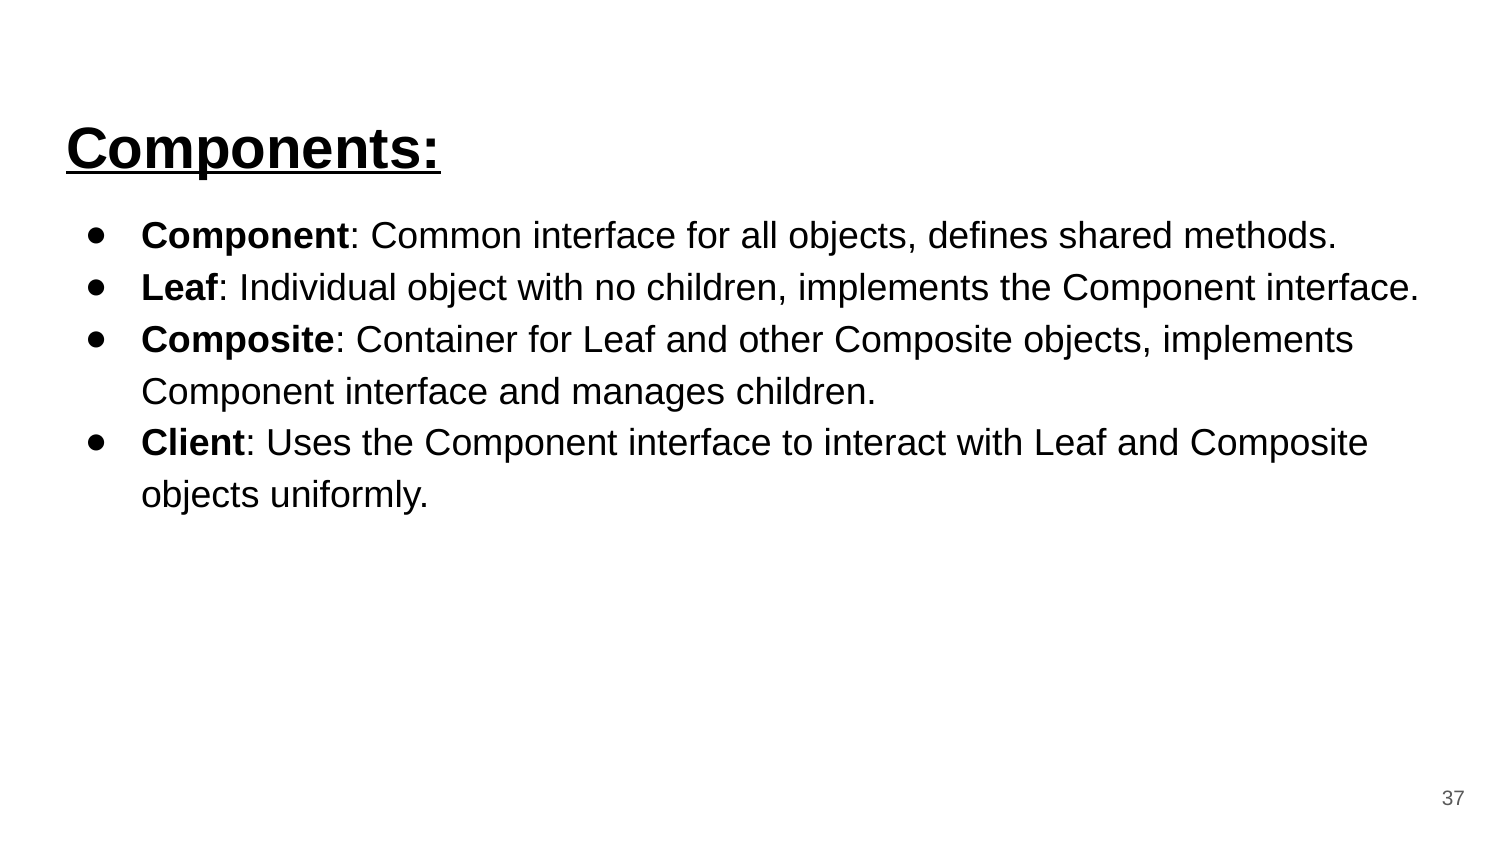

Components:
Component: Common interface for all objects, defines shared methods.
Leaf: Individual object with no children, implements the Component interface.
Composite: Container for Leaf and other Composite objects, implements Component interface and manages children.
Client: Uses the Component interface to interact with Leaf and Composite objects uniformly.
37